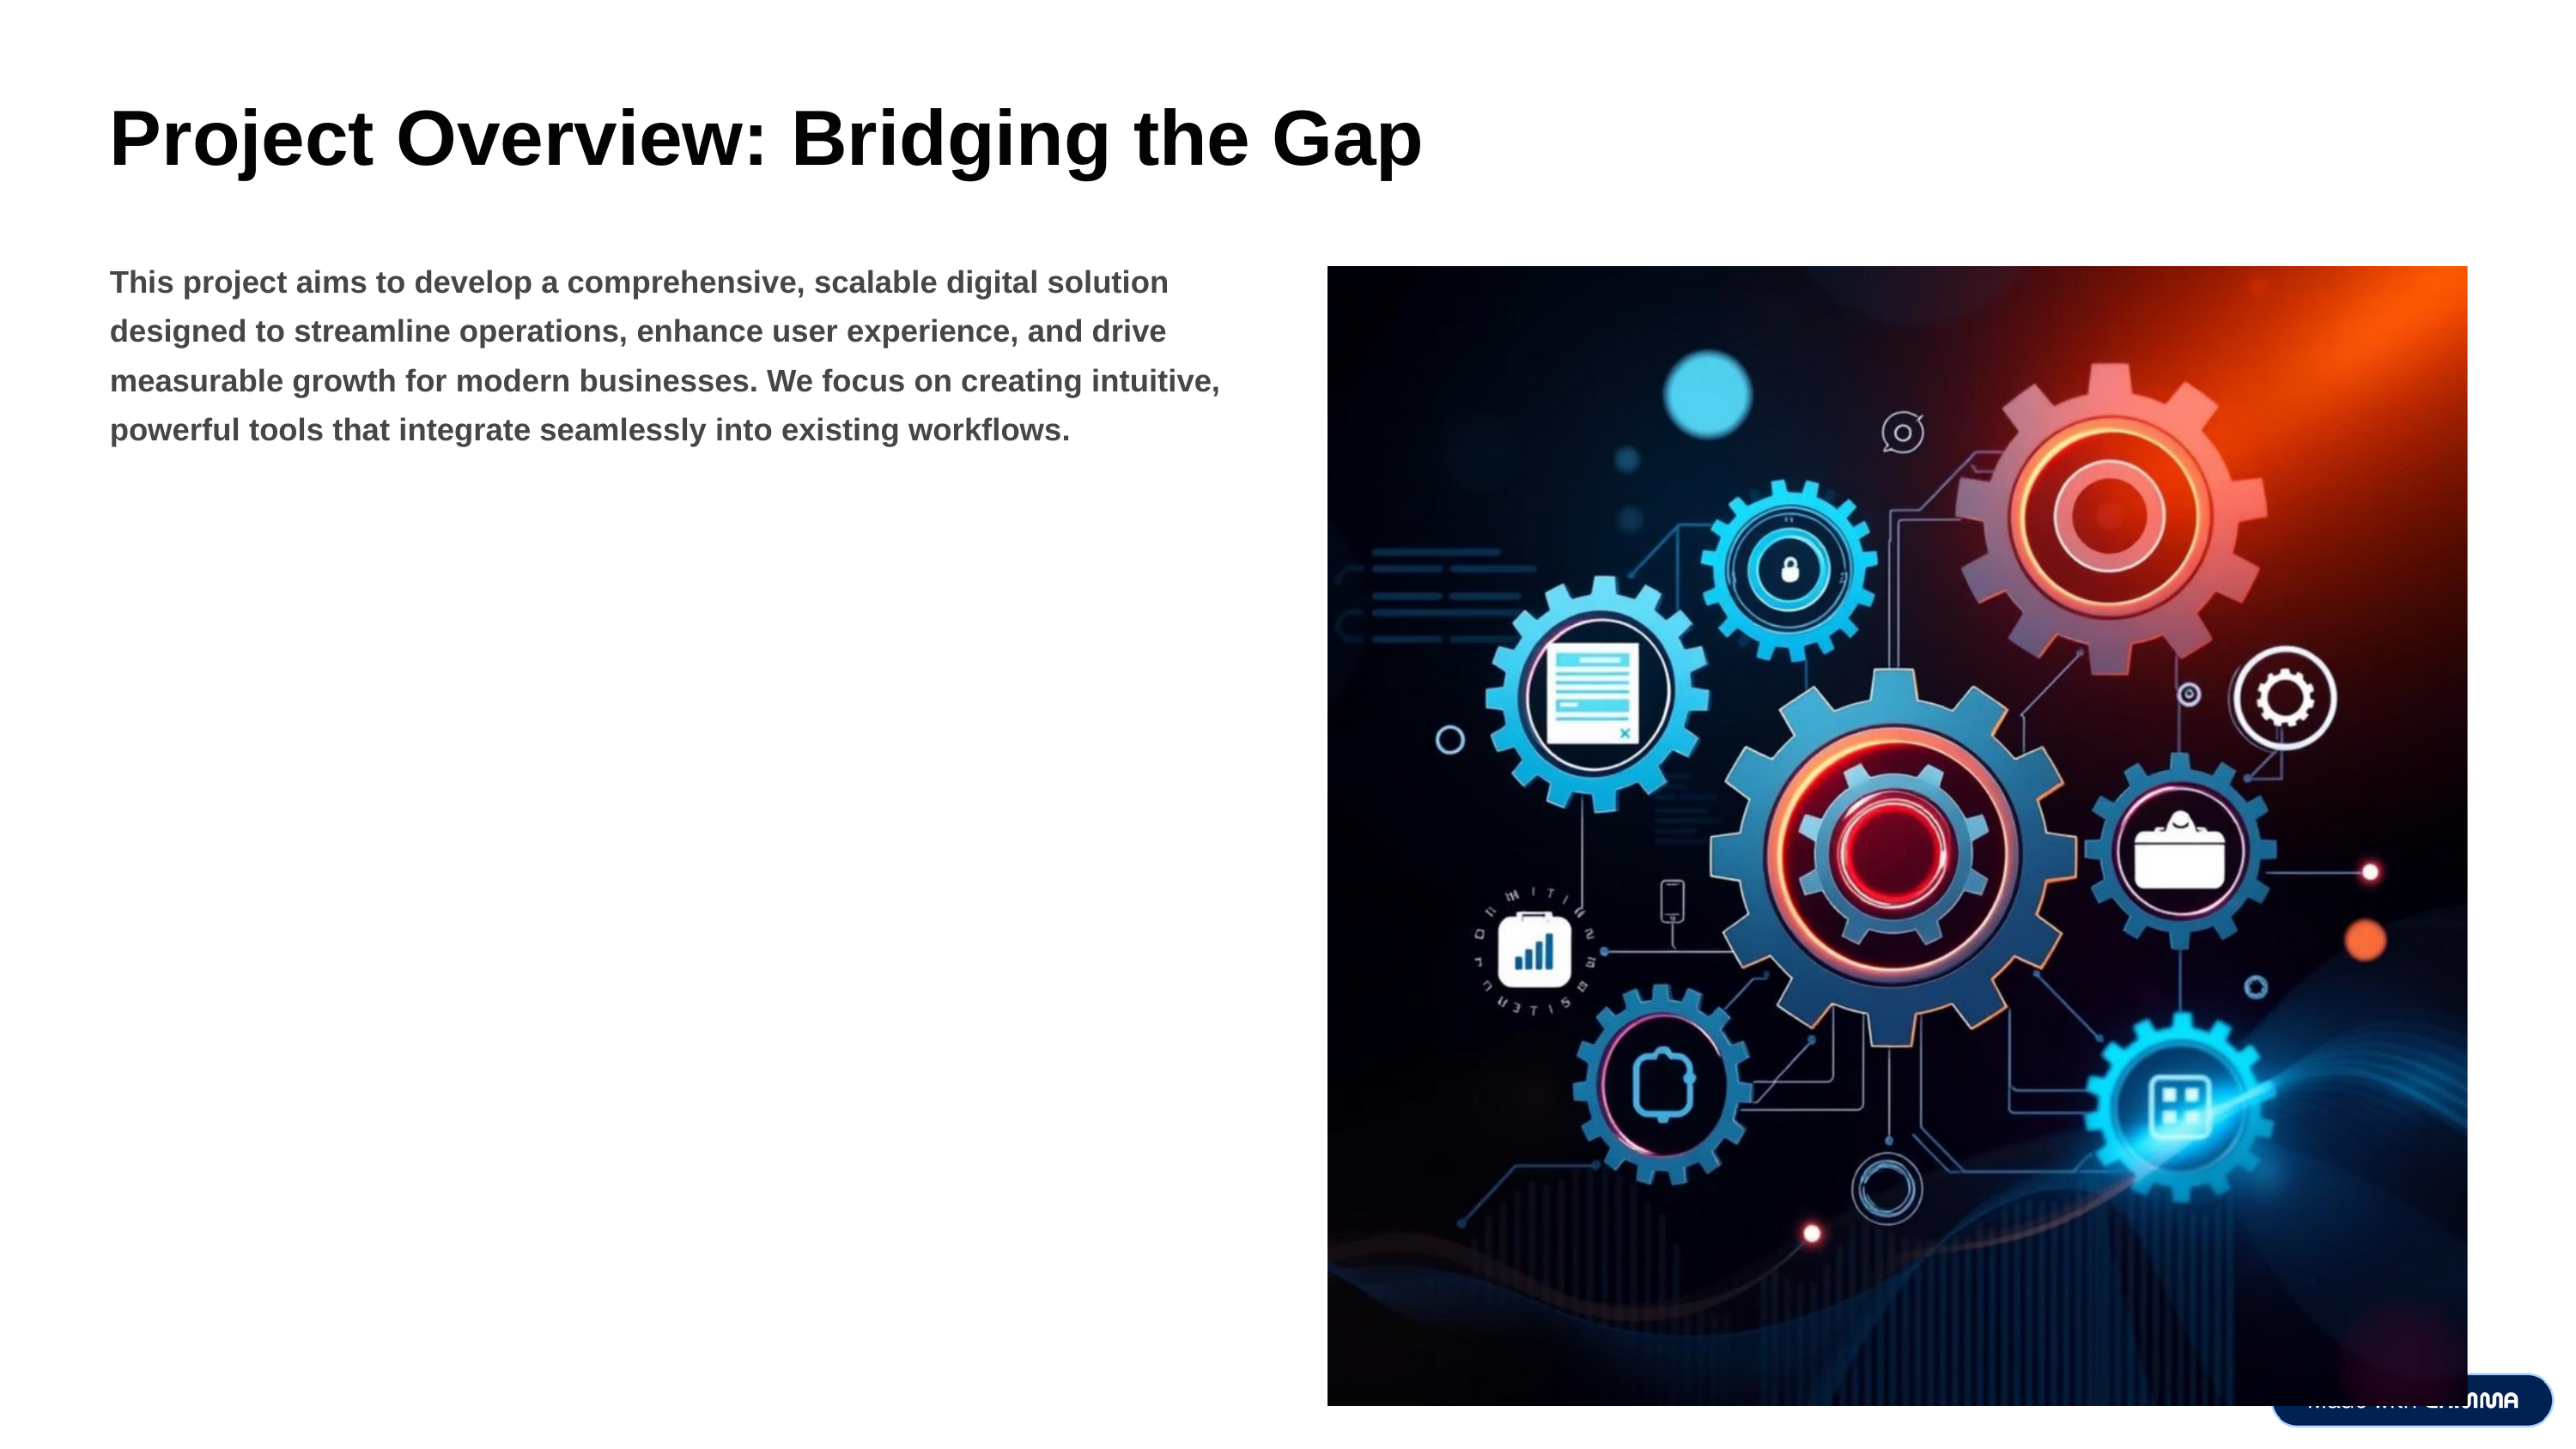

Project Overview: Bridging the Gap
This project aims to develop a comprehensive, scalable digital solution designed to streamline operations, enhance user experience, and drive measurable growth for modern businesses. We focus on creating intuitive, powerful tools that integrate seamlessly into existing workflows.

Our approach emphasizes user-centric design and robust technological frameworks to ensure a future-proof solution.